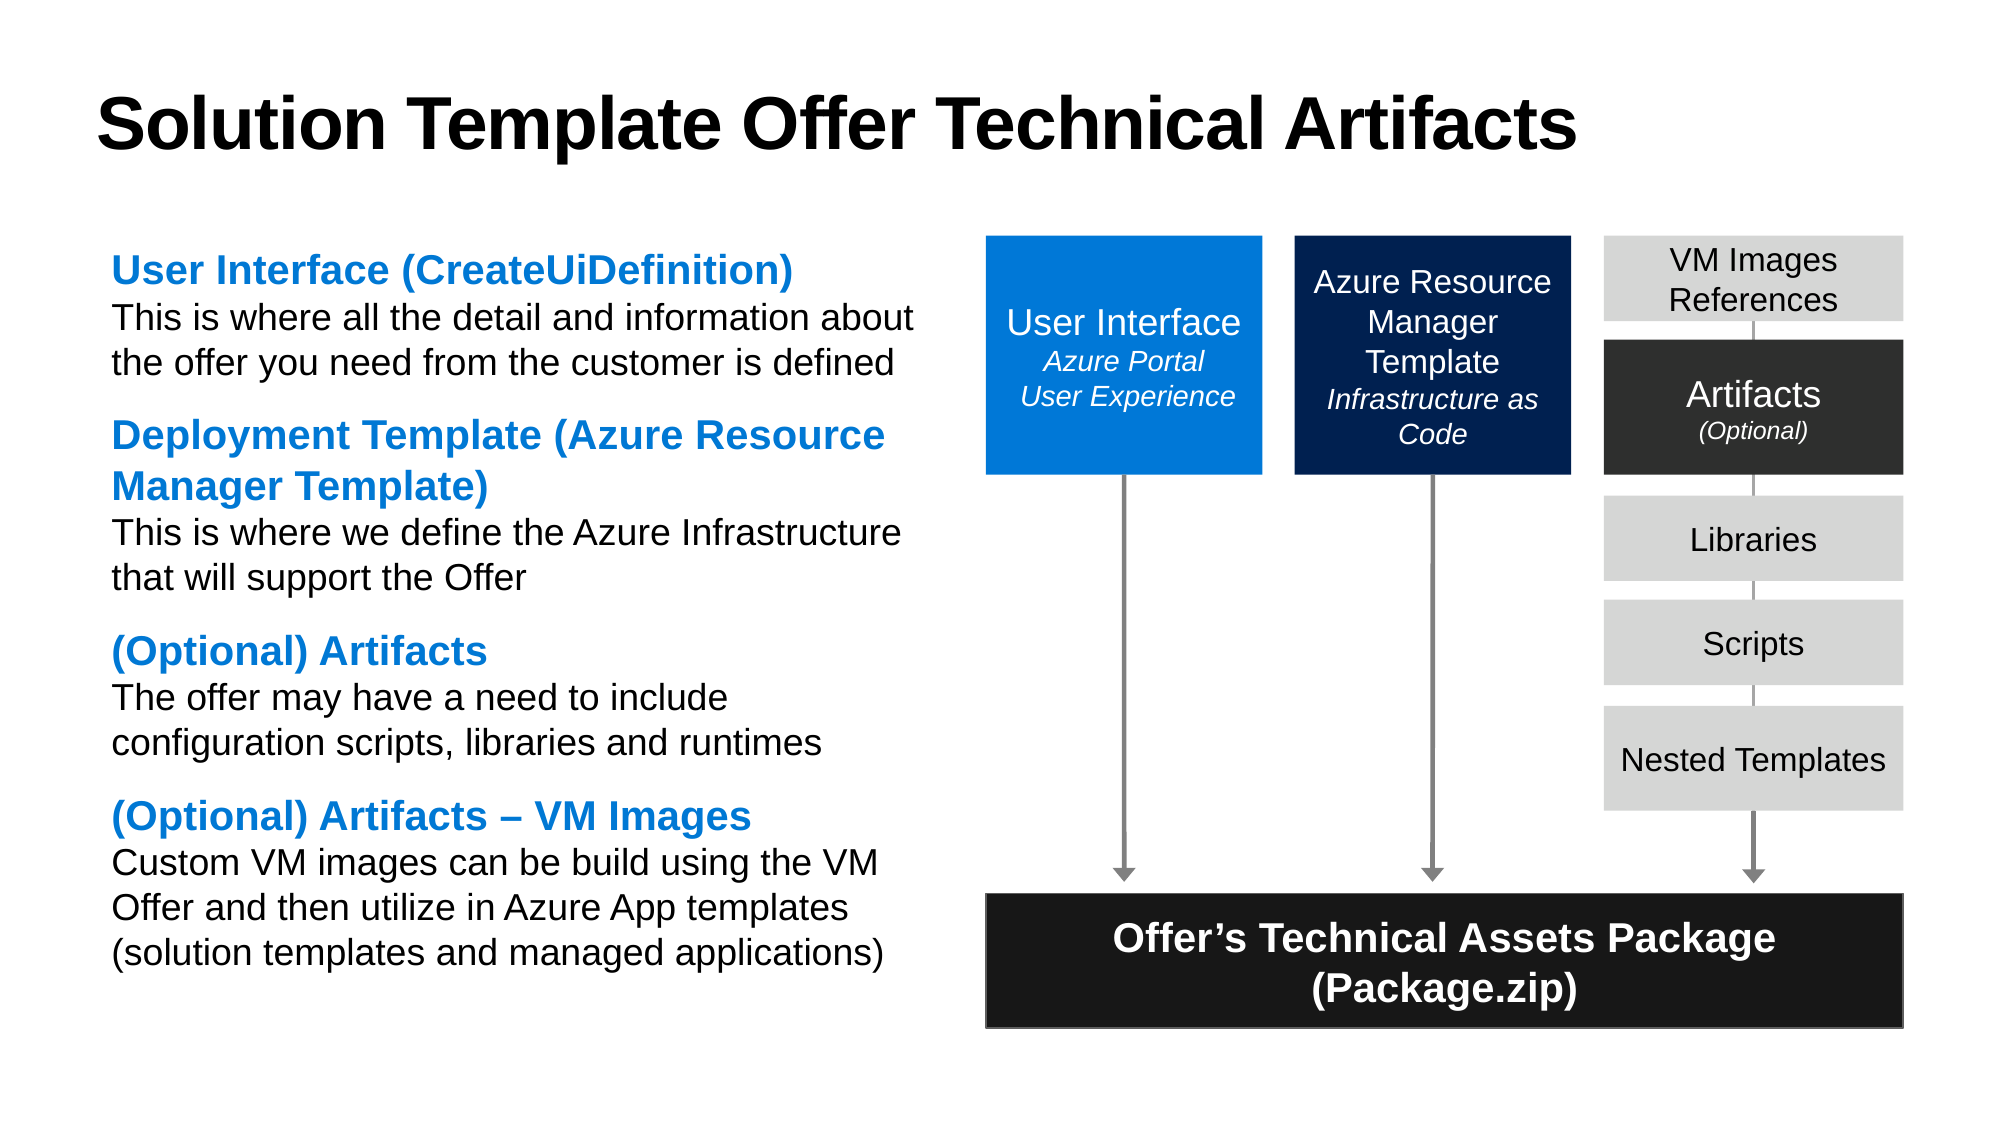

# Solution Template Offer Technical Artifacts
User Interface (CreateUiDefinition)
This is where all the detail and information about the offer you need from the customer is defined
Deployment Template (Azure Resource Manager Template)
This is where we define the Azure Infrastructure that will support the Offer
(Optional) Artifacts
The offer may have a need to include configuration scripts, libraries and runtimes
(Optional) Artifacts – VM Images
Custom VM images can be build using the VM Offer and then utilize in Azure App templates (solution templates and managed applications)
User Interface
Azure Portal
 User Experience
Azure Resource Manager Template
Infrastructure as Code
VM Images References
Artifacts
(Optional)
Libraries
Scripts
Nested Templates
Offer’s Technical Assets Package
(Package.zip)